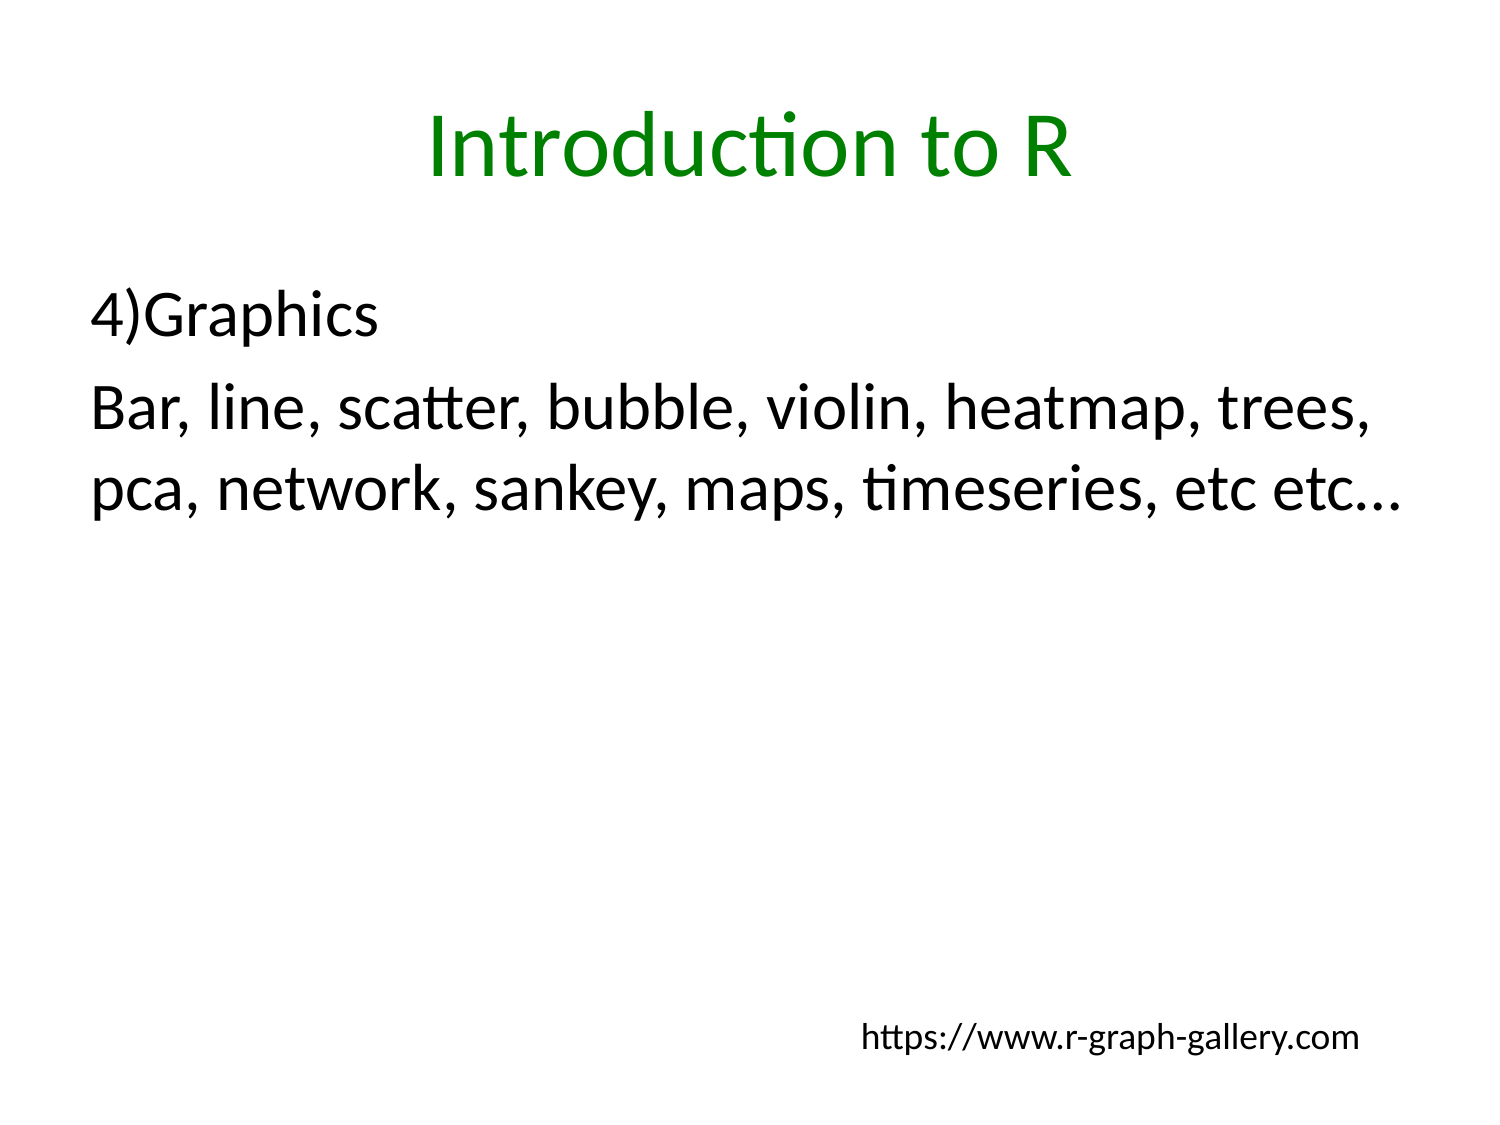

# Introduction to R
4)Graphics
Bar, line, scatter, bubble, violin, heatmap, trees, pca, network, sankey, maps, timeseries, etc etc…
https://www.r-graph-gallery.com